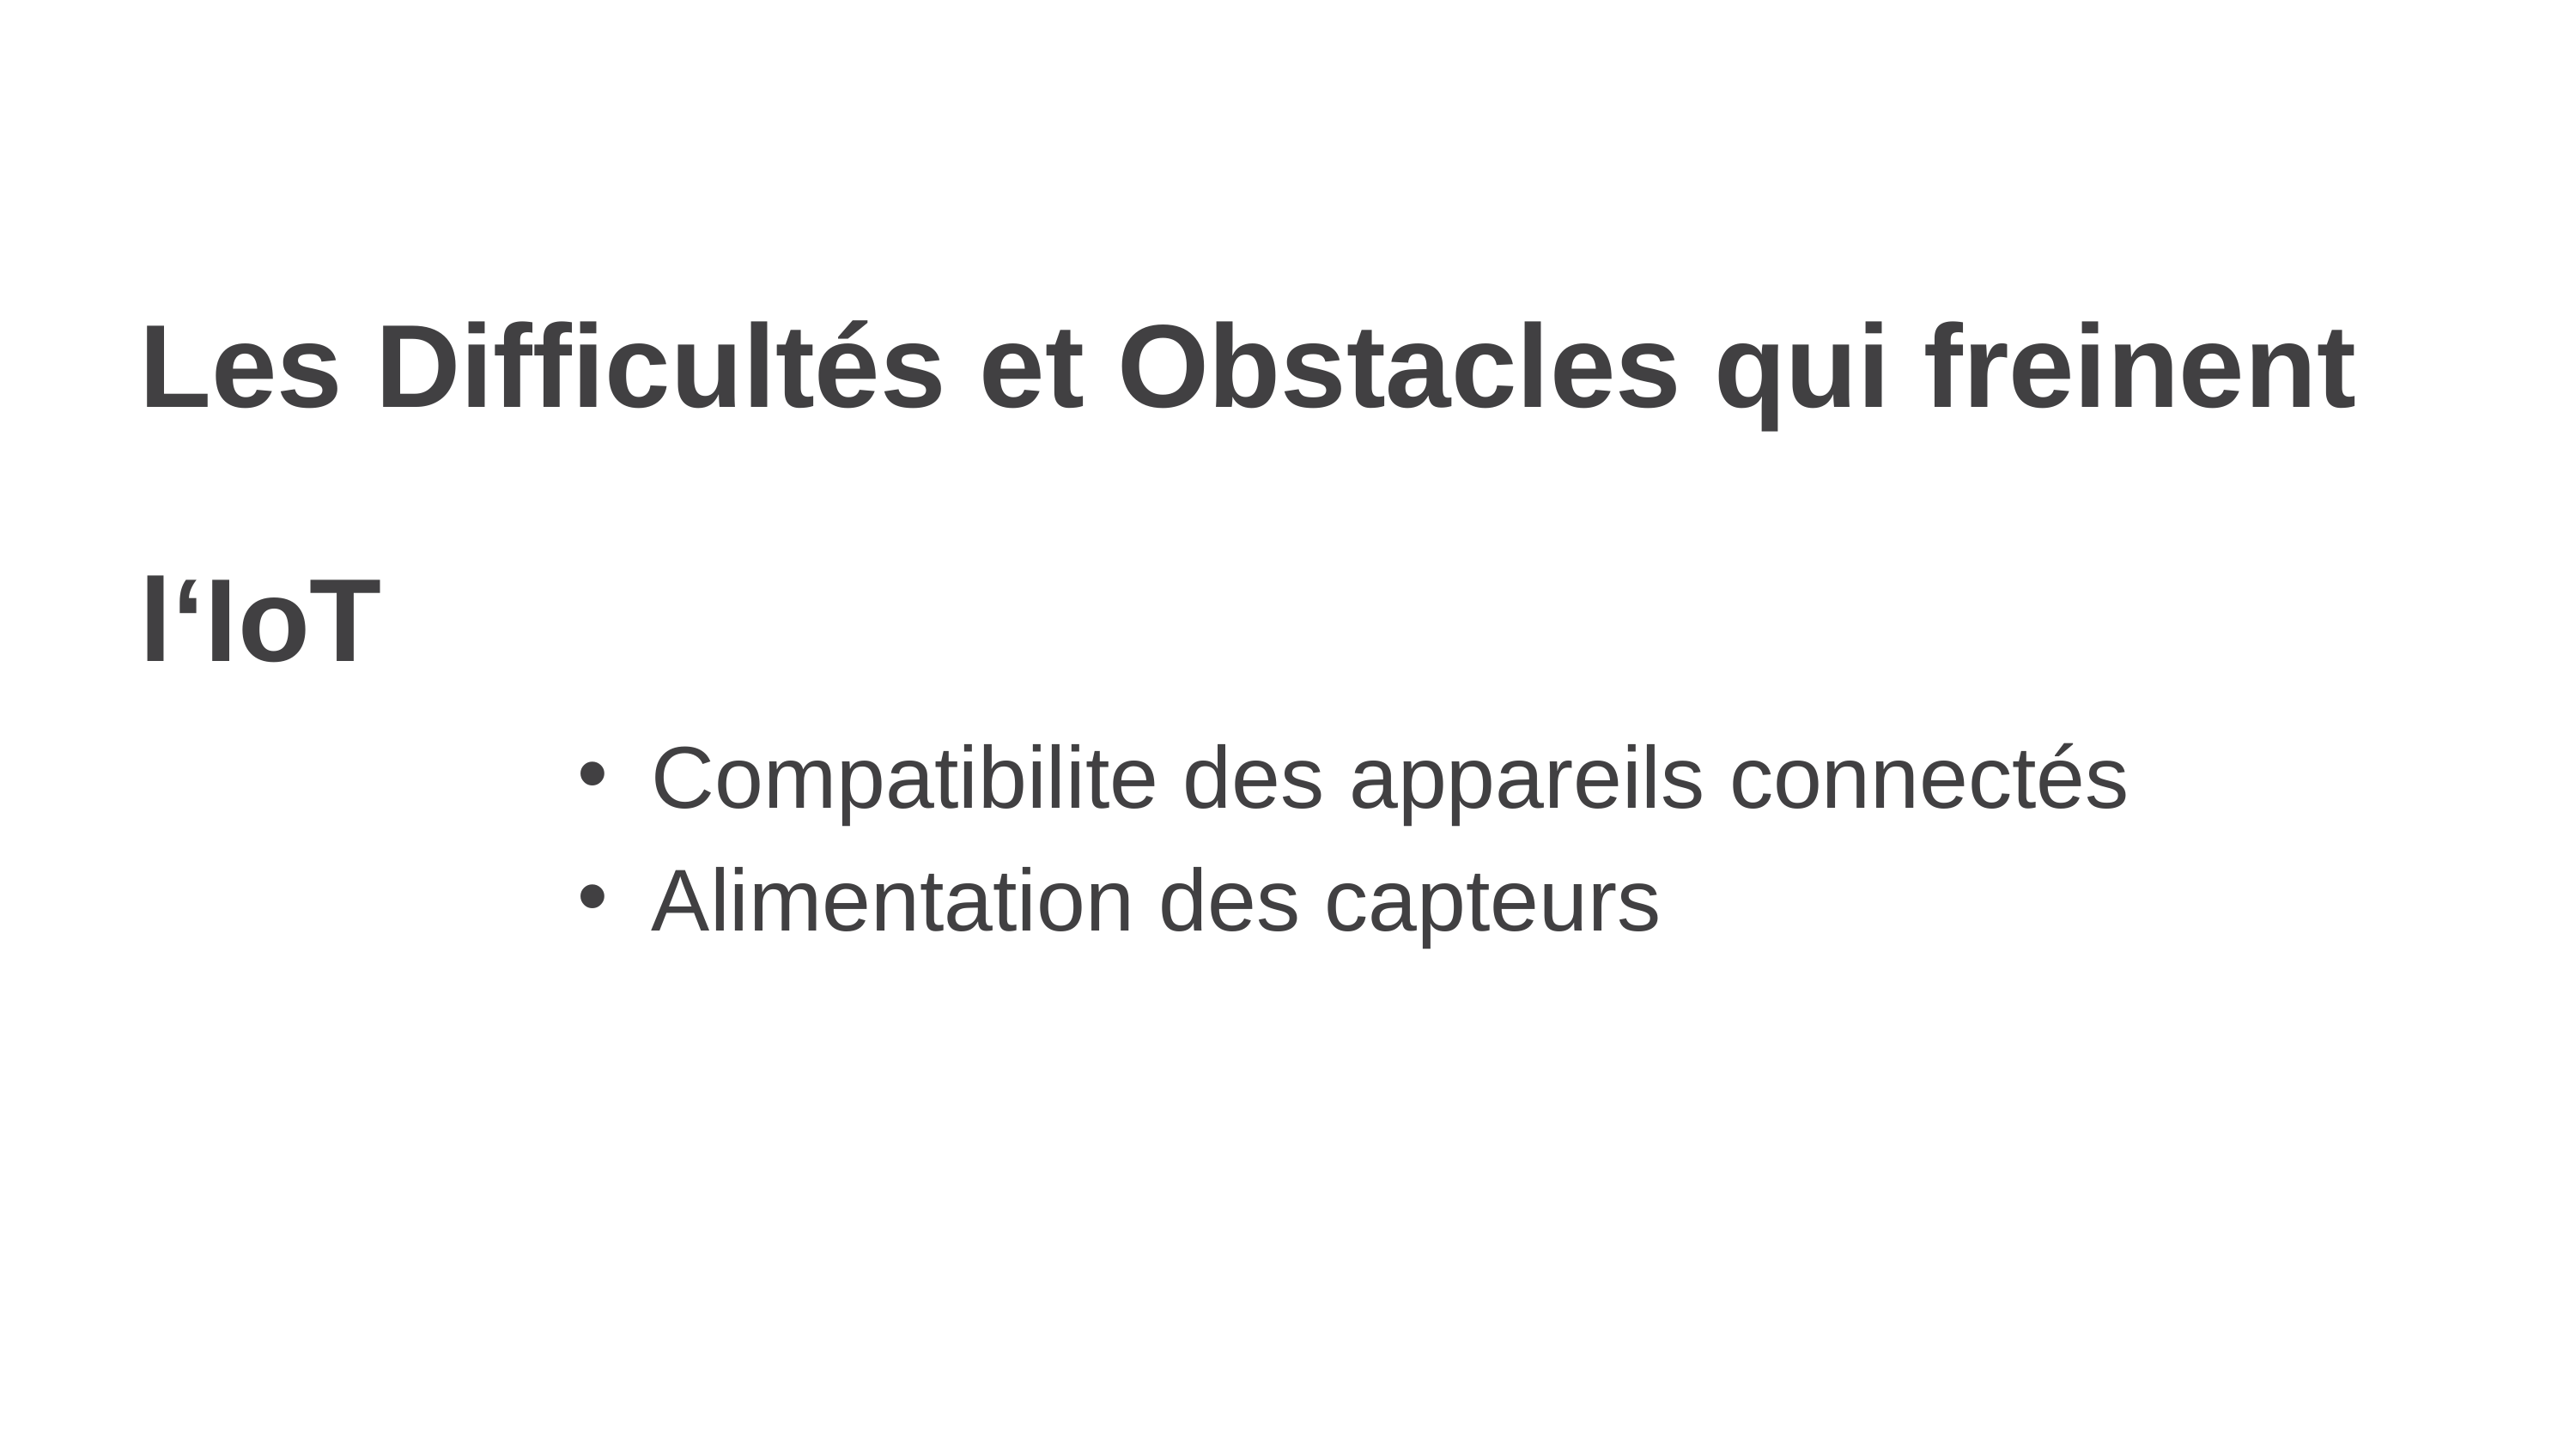

Les Difficultés et Obstacles qui freinent l‘IoT
Compatibilite des appareils connectés
Alimentation des capteurs